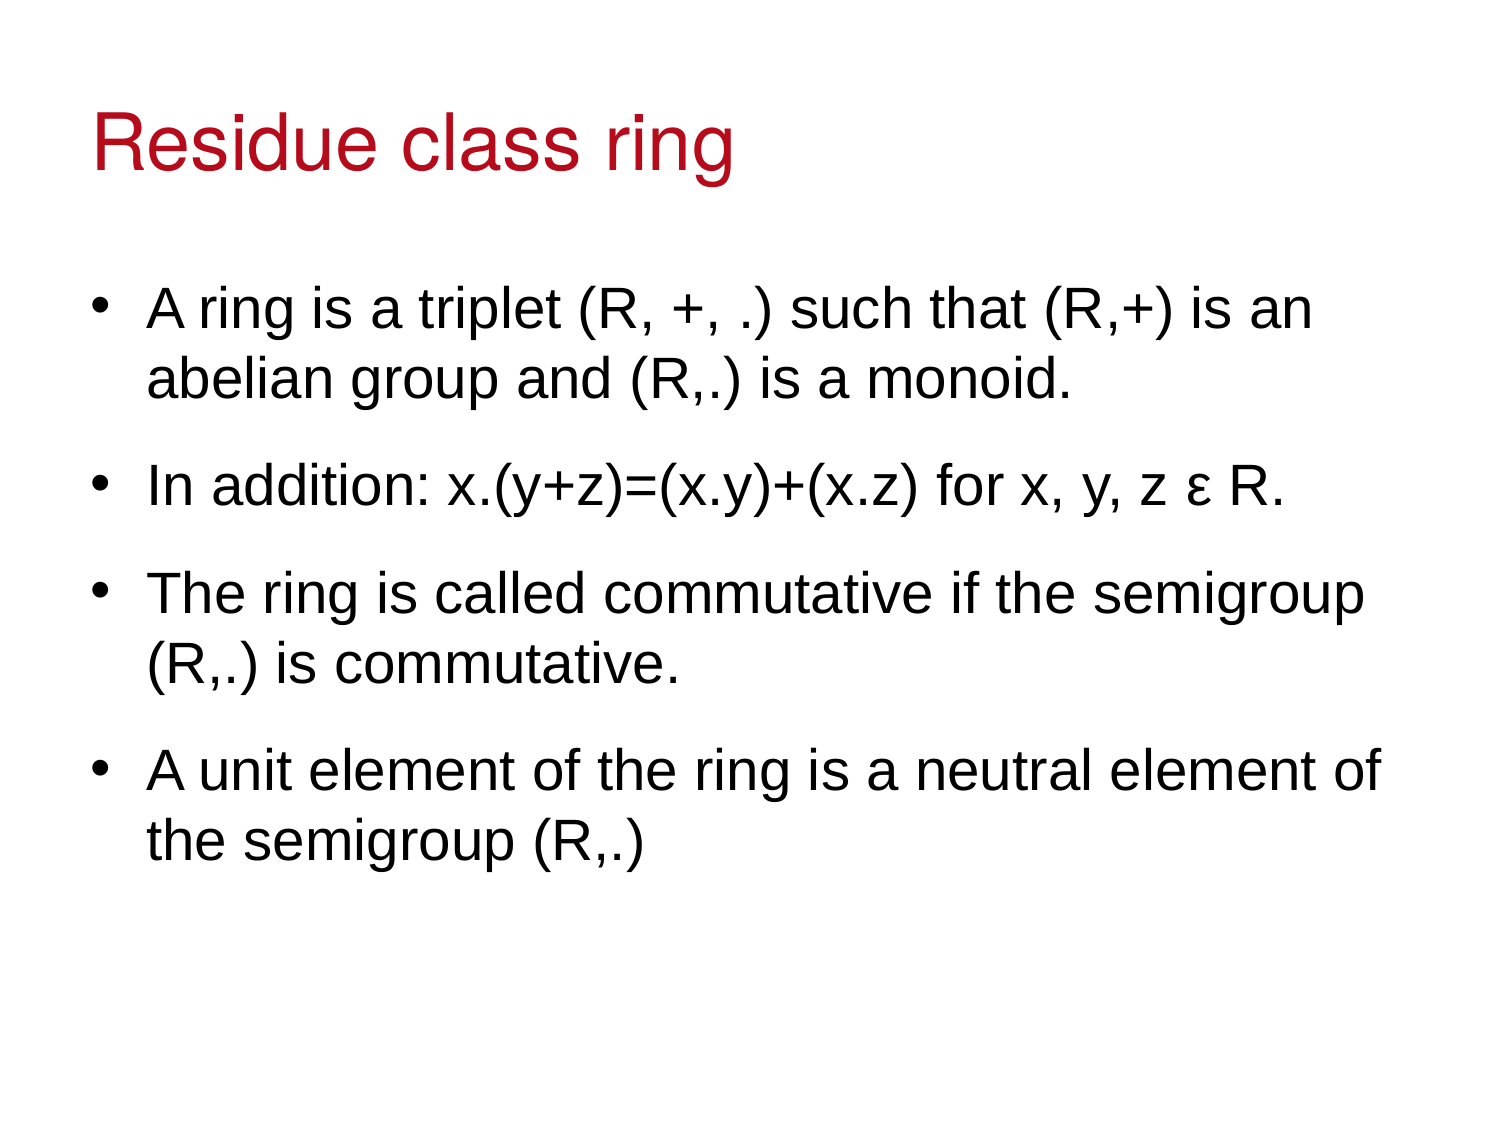

# Residue class ring
A ring is a triplet (R, +, .) such that (R,+) is an abelian group and (R,.) is a monoid.
In addition: x.(y+z)=(x.y)+(x.z) for x, y, z ε R.
The ring is called commutative if the semigroup (R,.) is commutative.
A unit element of the ring is a neutral element of the semigroup (R,.)